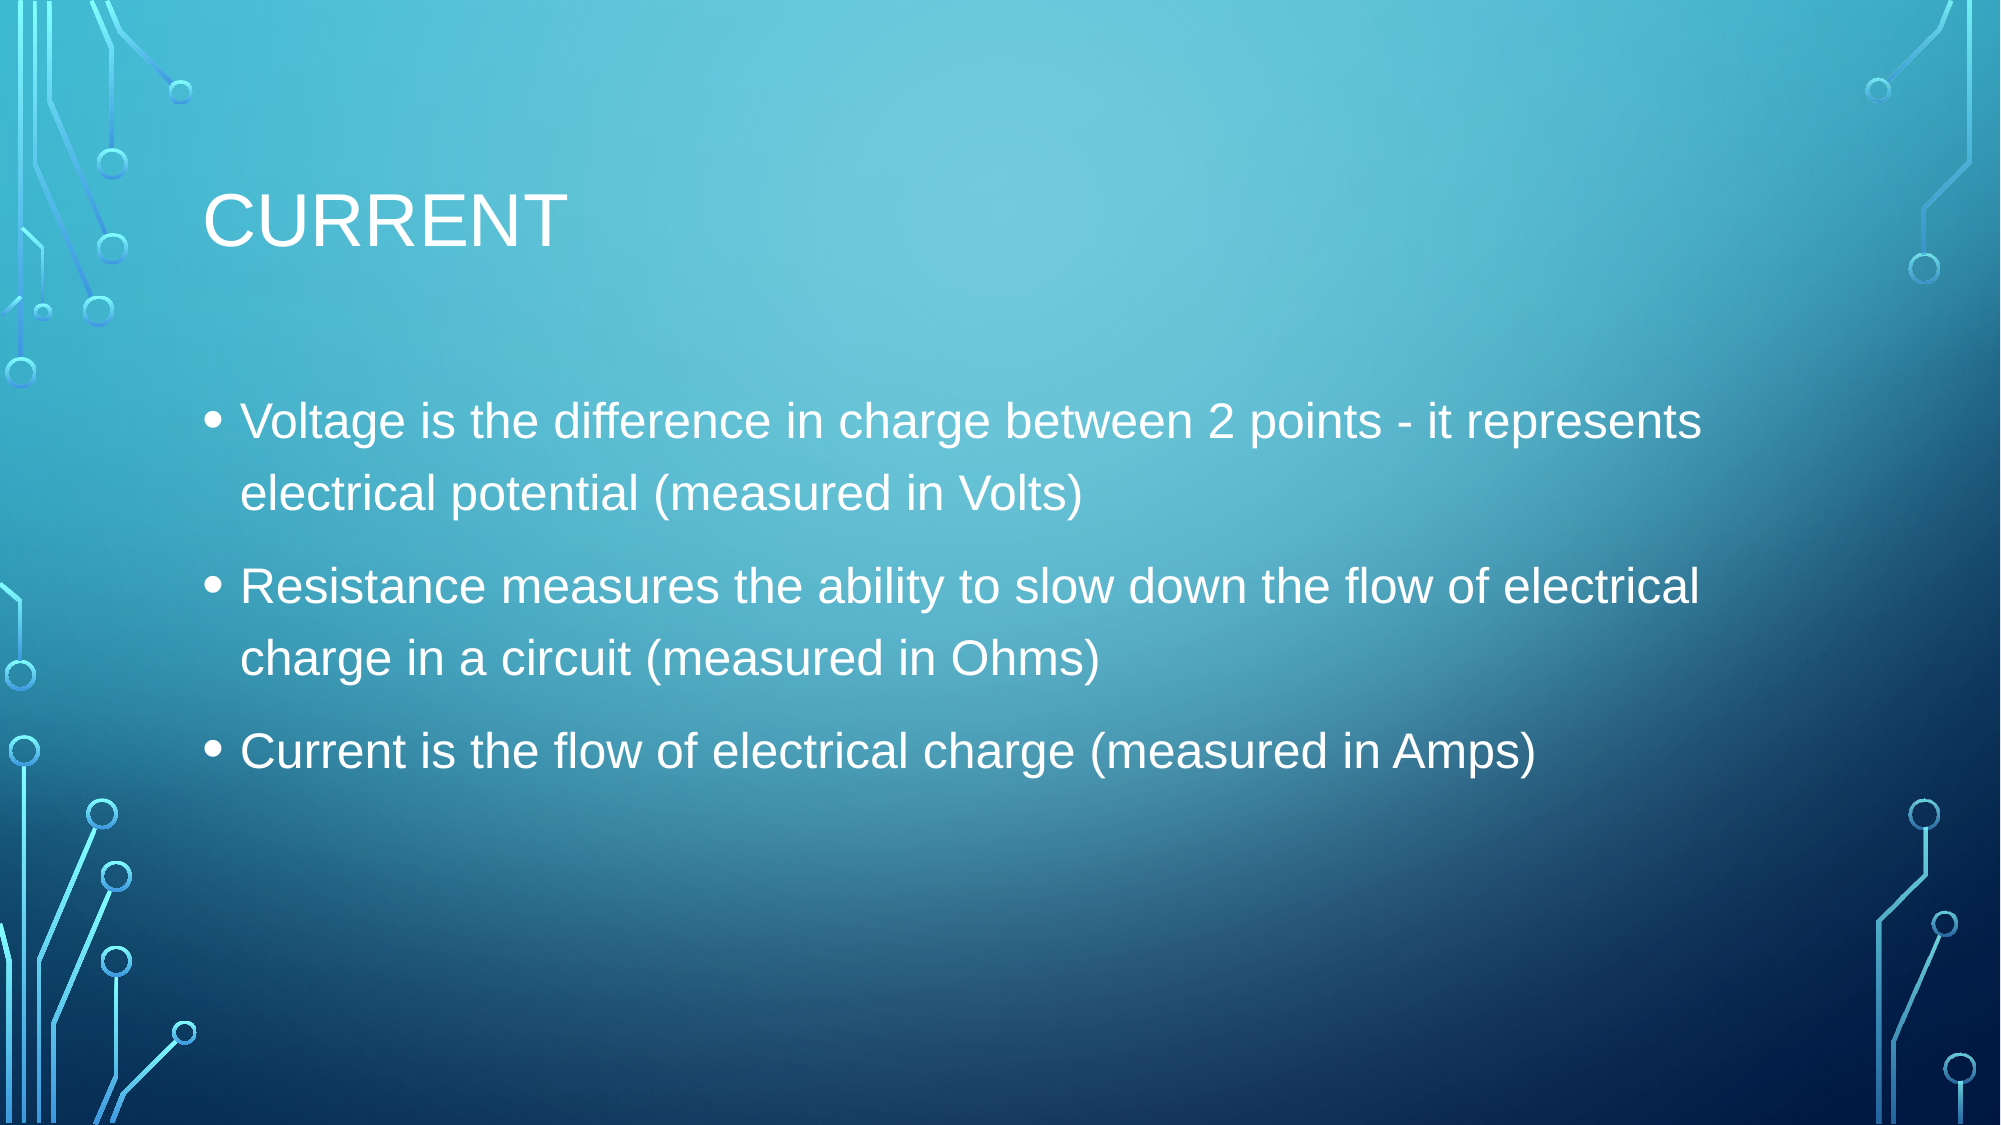

# current
Voltage is the difference in charge between 2 points - it represents electrical potential (measured in Volts)
Resistance measures the ability to slow down the flow of electrical charge in a circuit (measured in Ohms)
Current is the flow of electrical charge (measured in Amps)